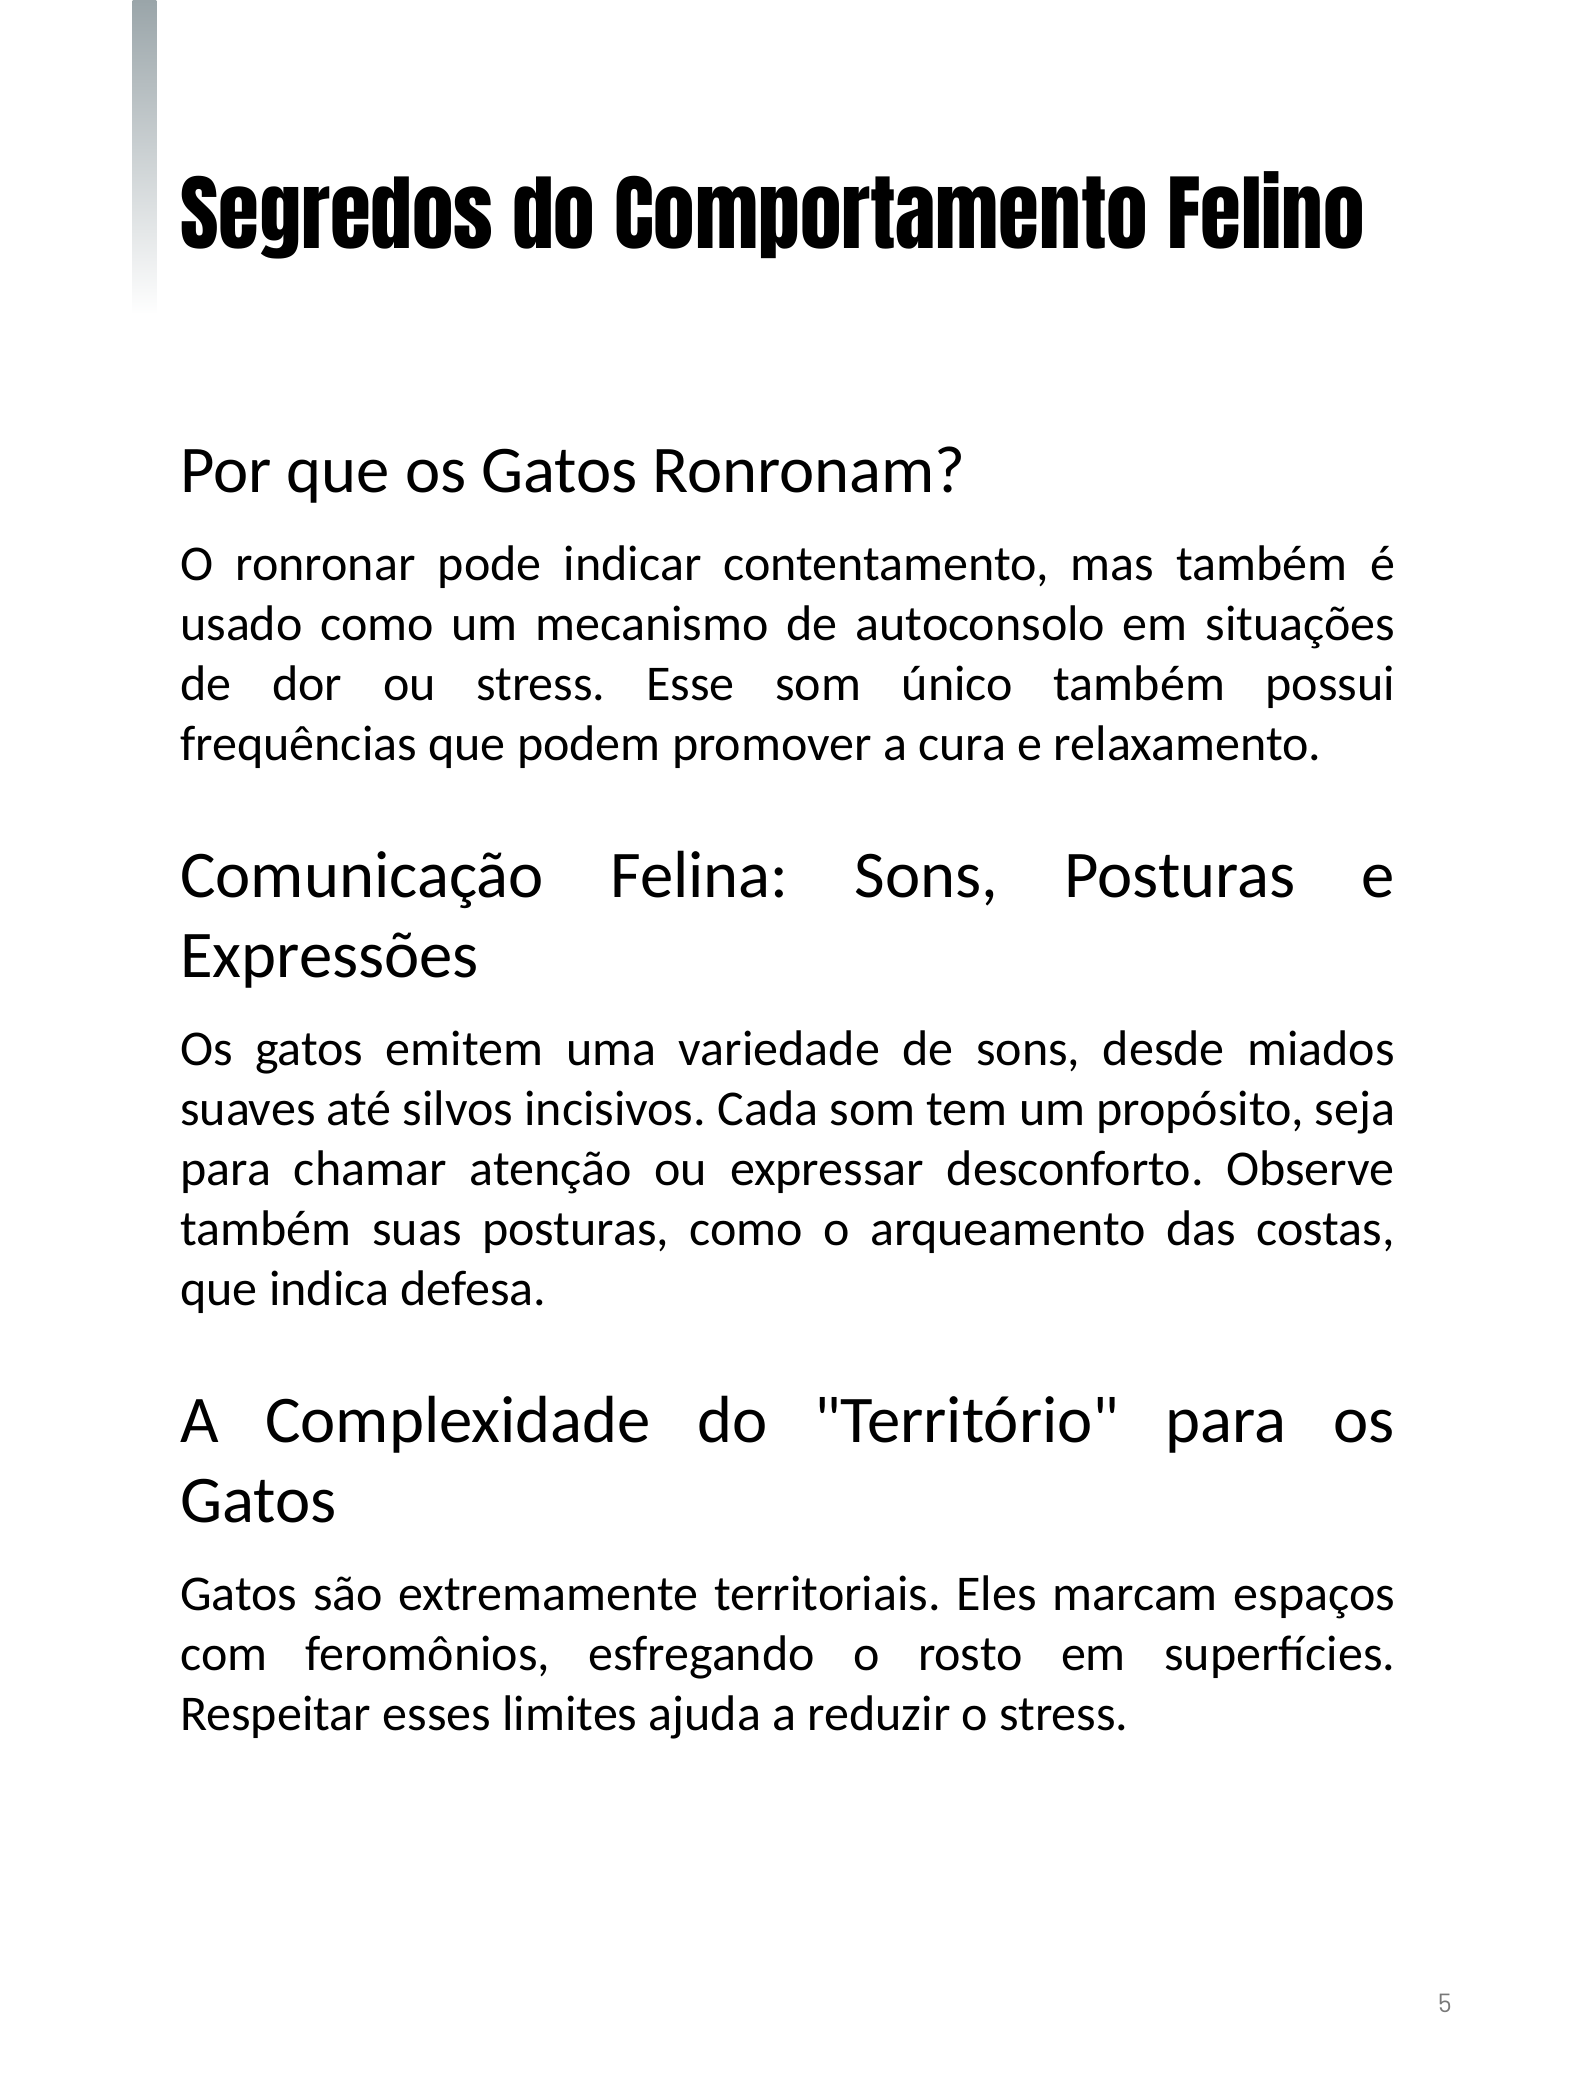

Segredos do Comportamento Felino
Por que os Gatos Ronronam?
O ronronar pode indicar contentamento, mas também é usado como um mecanismo de autoconsolo em situações de dor ou stress. Esse som único também possui frequências que podem promover a cura e relaxamento.

Comunicação Felina: Sons, Posturas e Expressões
Os gatos emitem uma variedade de sons, desde miados suaves até silvos incisivos. Cada som tem um propósito, seja para chamar atenção ou expressar desconforto. Observe também suas posturas, como o arqueamento das costas, que indica defesa.

A Complexidade do "Território" para os Gatos
Gatos são extremamente territoriais. Eles marcam espaços com feromônios, esfregando o rosto em superfícies. Respeitar esses limites ajuda a reduzir o stress.
5